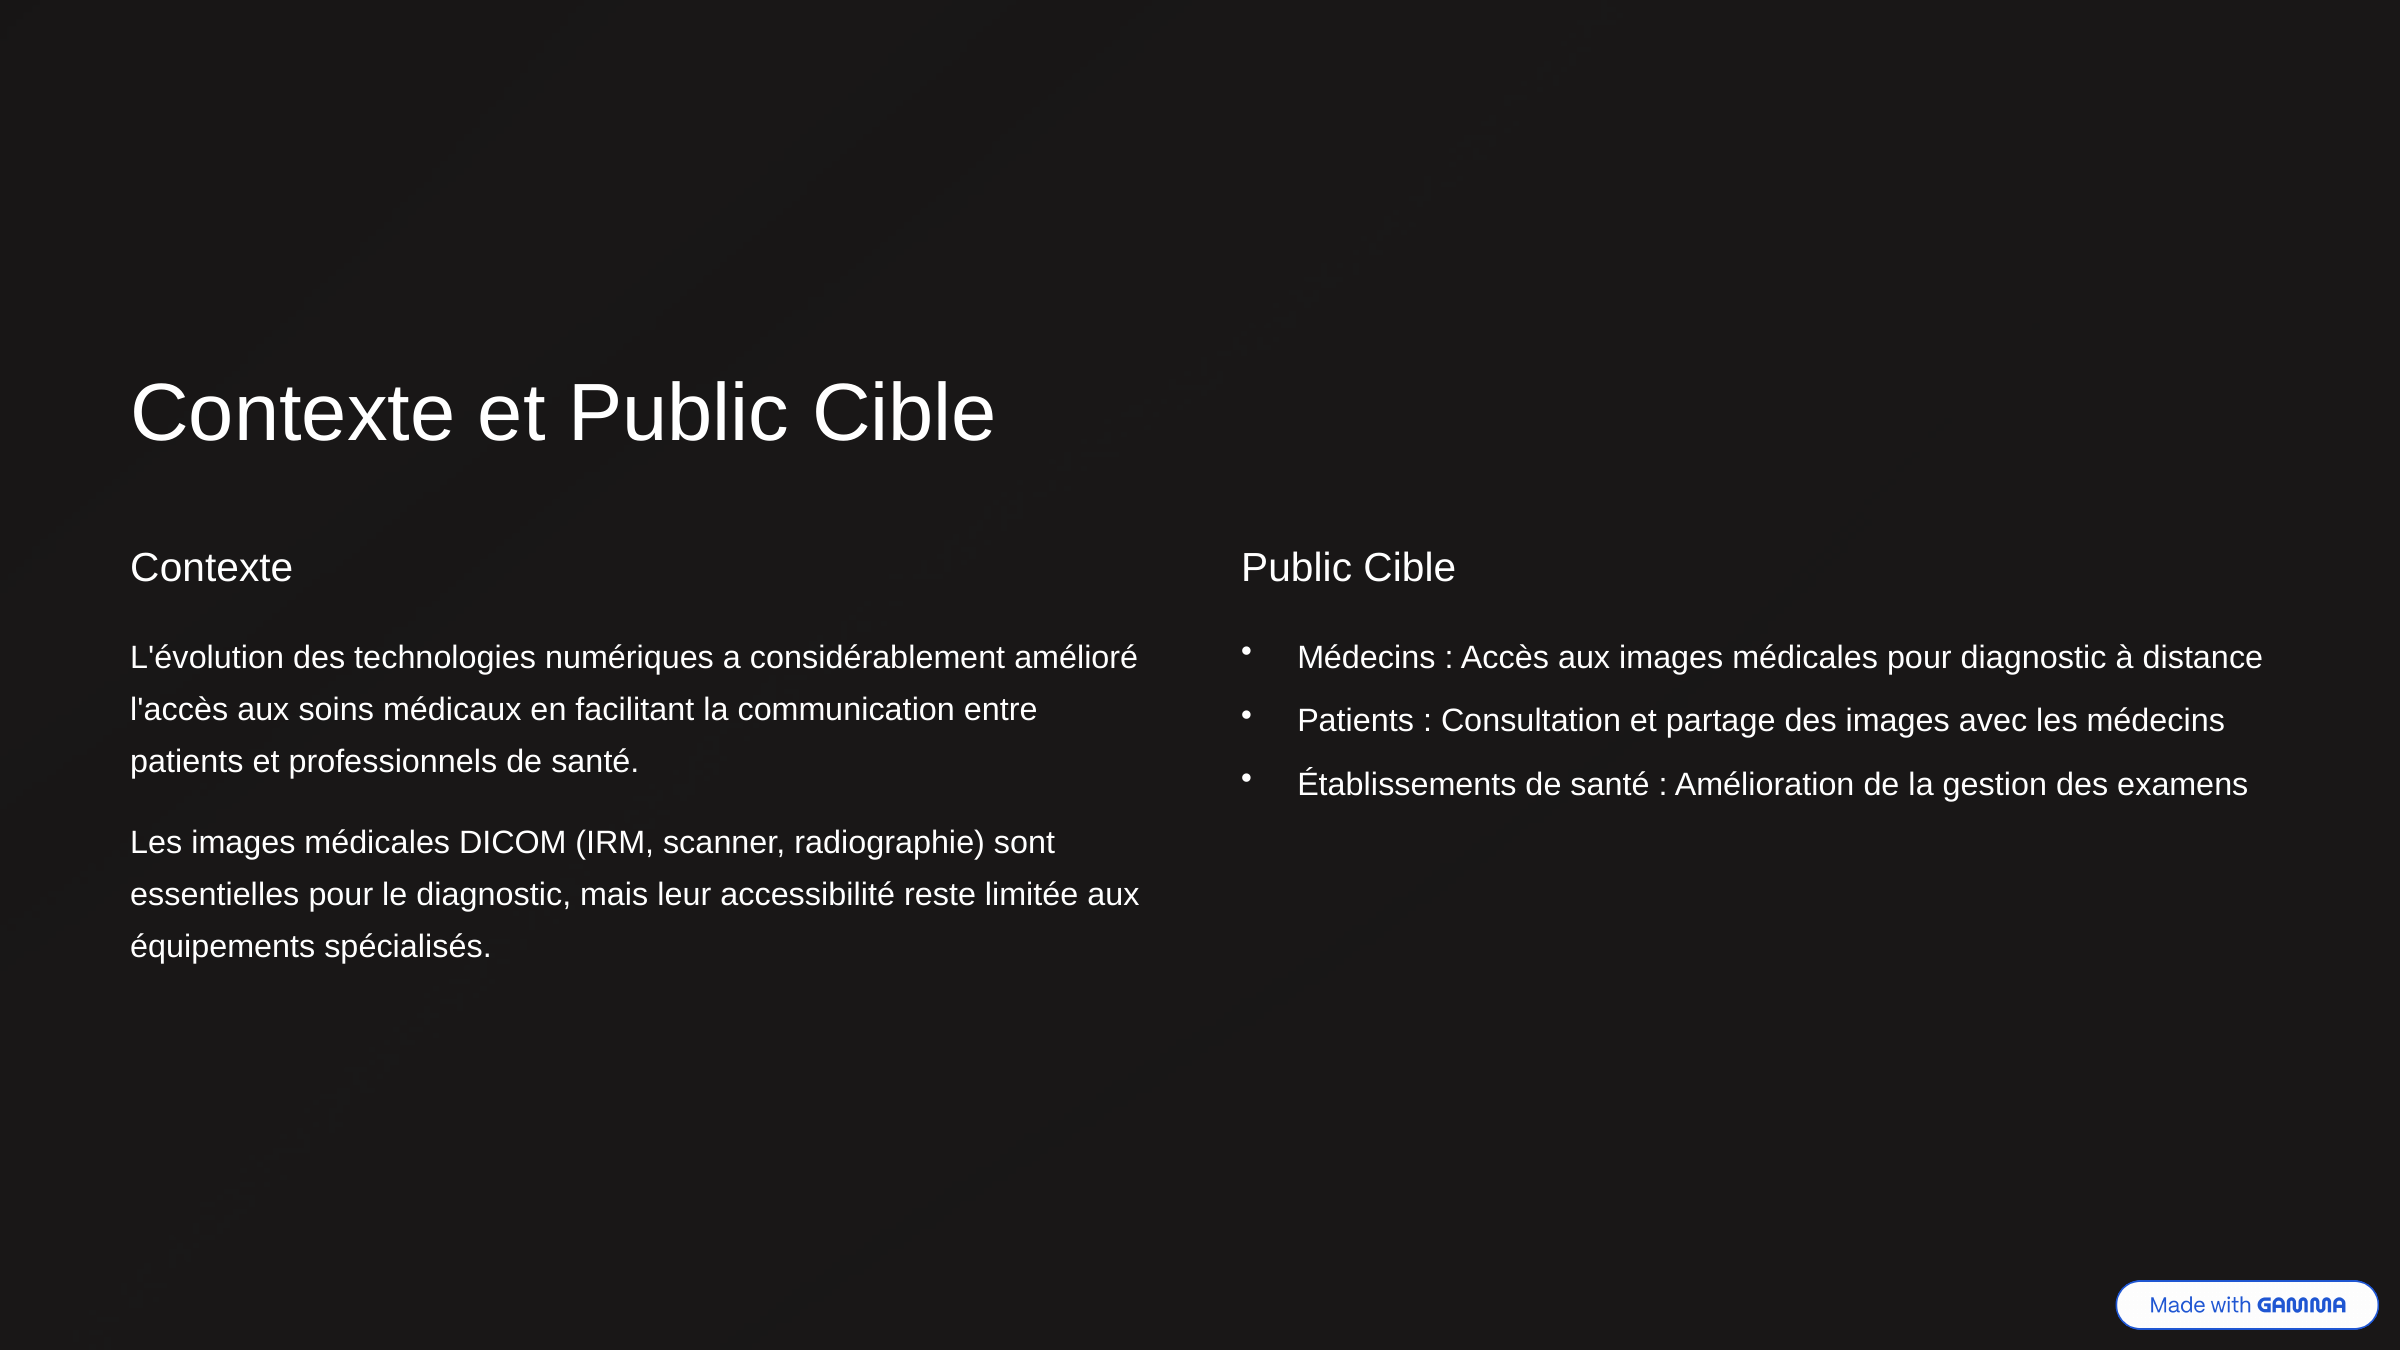

Contexte et Public Cible
Contexte
Public Cible
L'évolution des technologies numériques a considérablement amélioré l'accès aux soins médicaux en facilitant la communication entre patients et professionnels de santé.
Médecins : Accès aux images médicales pour diagnostic à distance
Patients : Consultation et partage des images avec les médecins
Établissements de santé : Amélioration de la gestion des examens
Les images médicales DICOM (IRM, scanner, radiographie) sont essentielles pour le diagnostic, mais leur accessibilité reste limitée aux équipements spécialisés.